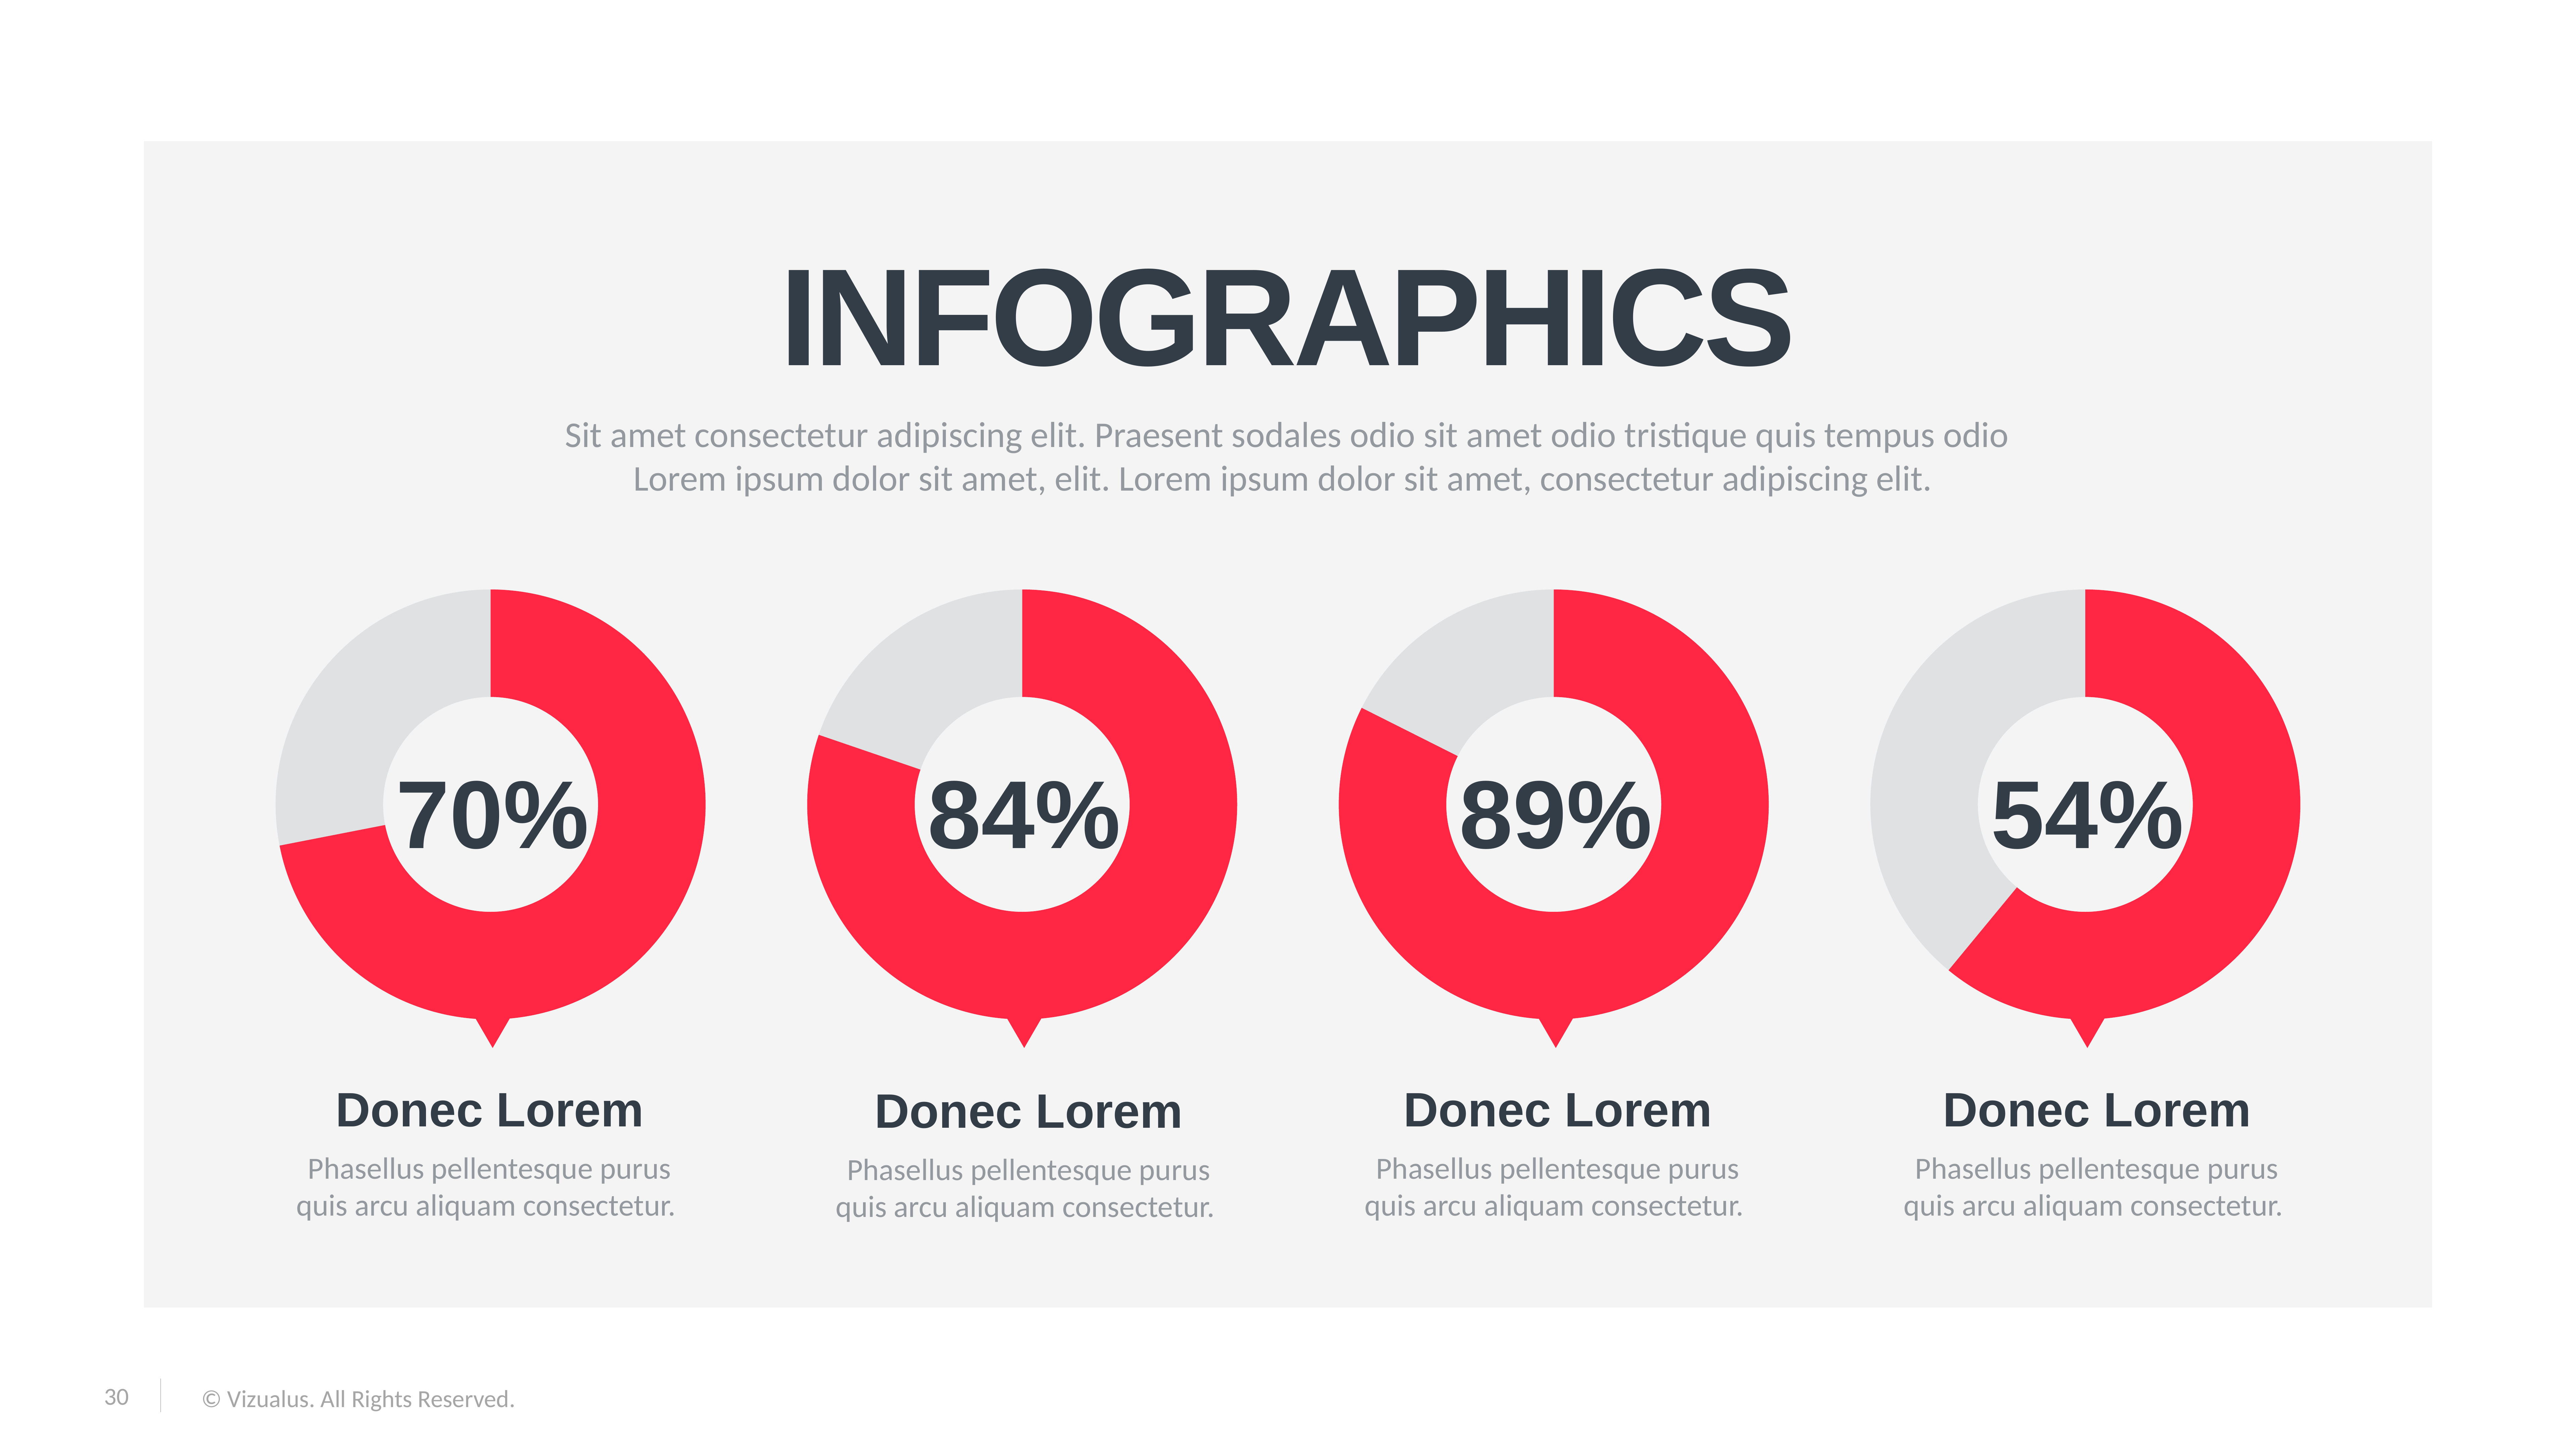

Infographics
Sit amet consectetur adipiscing elit. Praesent sodales odio sit amet odio tristique quis tempus odio Lorem ipsum dolor sit amet, elit. Lorem ipsum dolor sit amet, consectetur adipiscing elit.

### Chart

| Category | Sales |
|---|---|
| 1st Qtr | 5.0 |
| 2nd Qtr | 3.2 |

### Chart

| Category | Sales |
|---|---|
| 1st Qtr | 13.0 |
| 2nd Qtr | 3.2 |

### Chart

| Category | Sales |
|---|---|
| 1st Qtr | 15.0 |
| 2nd Qtr | 3.2 |

### Chart

| Category | Sales |
|---|---|
| 1st Qtr | 8.200000000000001 |
| 2nd Qtr | 3.2 |
54%
84%
89%
70%

Donec Lorem
Donec Lorem
Donec Lorem
Donec Lorem
Phasellus pellentesque purus quis arcu aliquam consectetur.
Phasellus pellentesque purus quis arcu aliquam consectetur.
Phasellus pellentesque purus quis arcu aliquam consectetur.
Phasellus pellentesque purus quis arcu aliquam consectetur.
© Vizualus. All Rights Reserved.
30